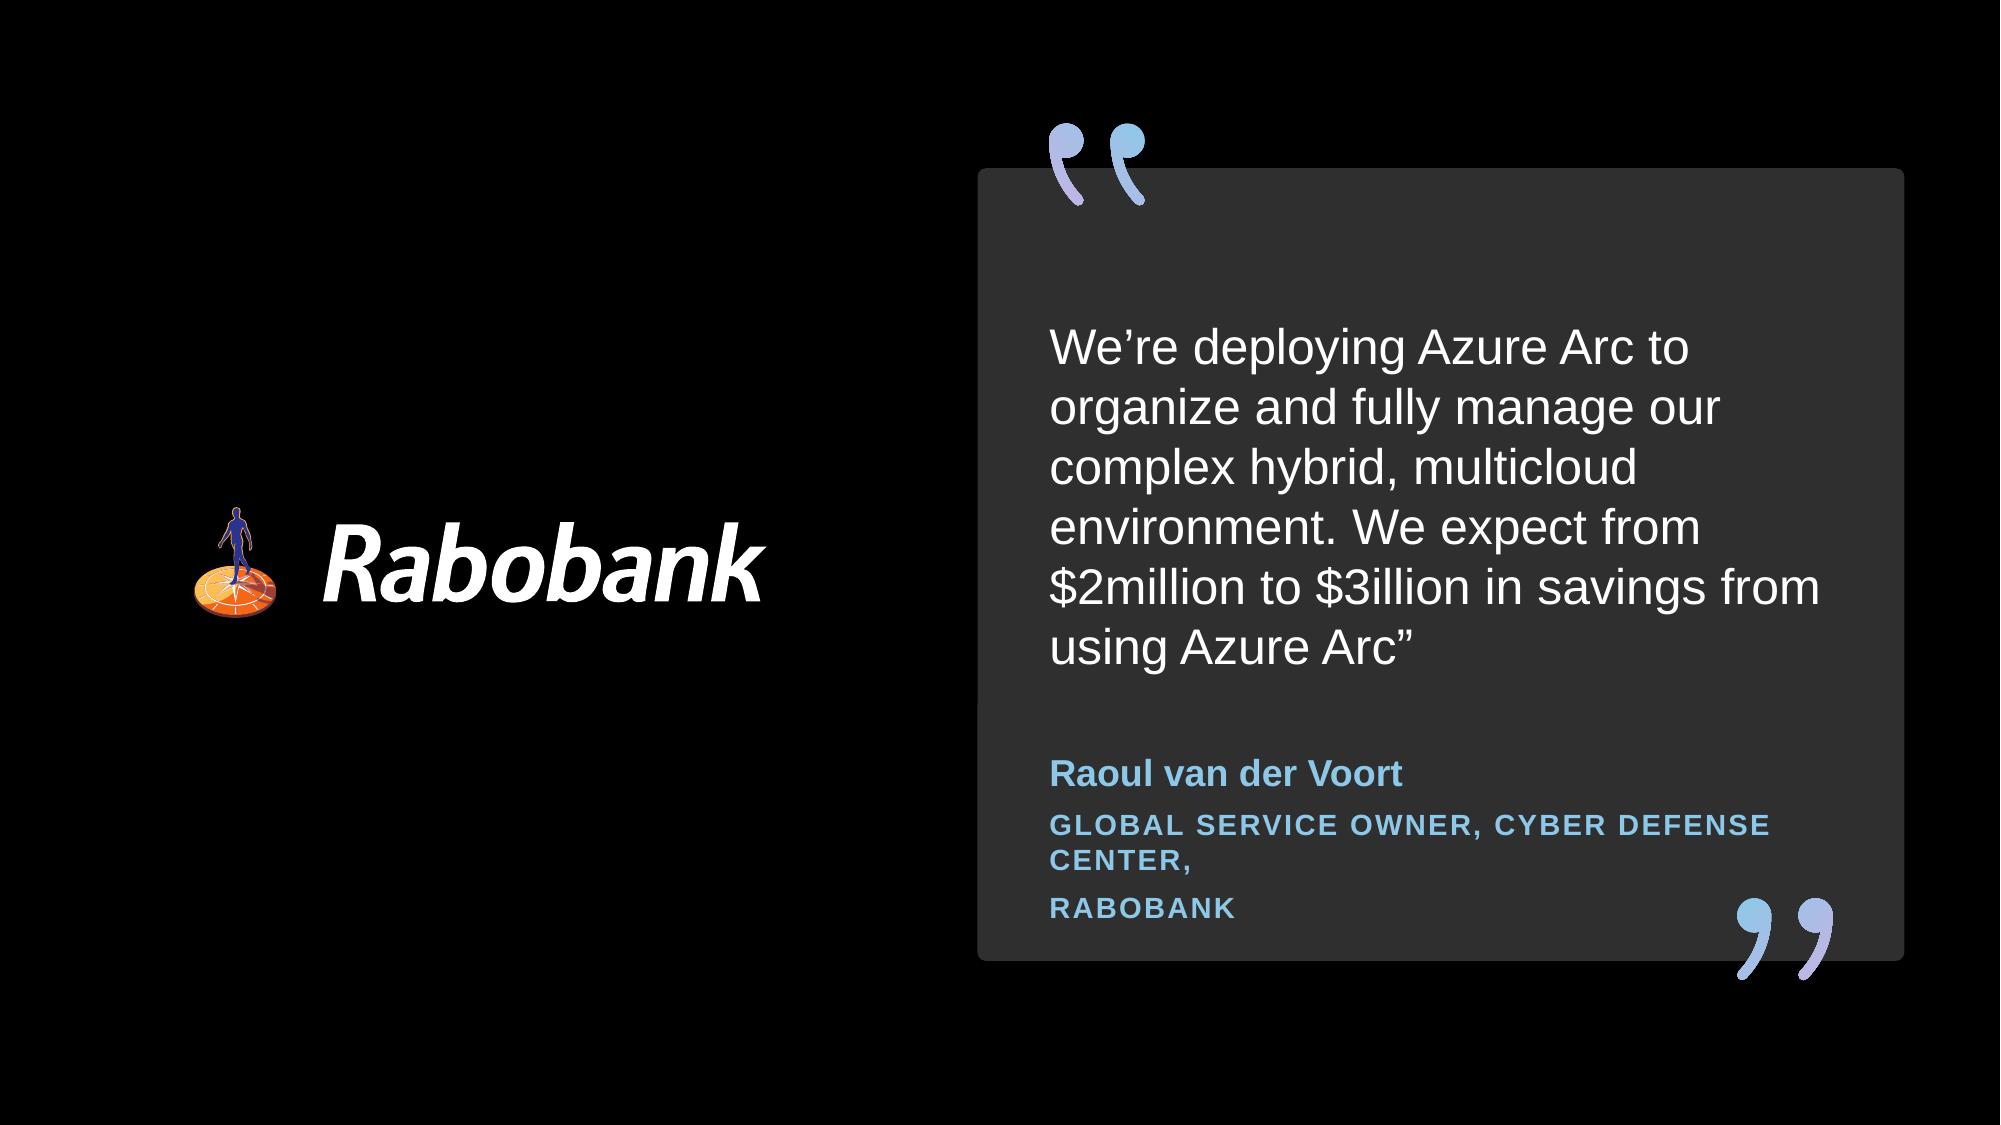

Customer quote

We’re deploying Azure Arc to organize and fully manage our complex hybrid, multicloud environment. We expect from $2million to $3illion in savings from using Azure Arc”

Raoul van der Voort
GLOBAL SERVICE OWNER, CYBER DEFENSE CENTER,
RABOBANK